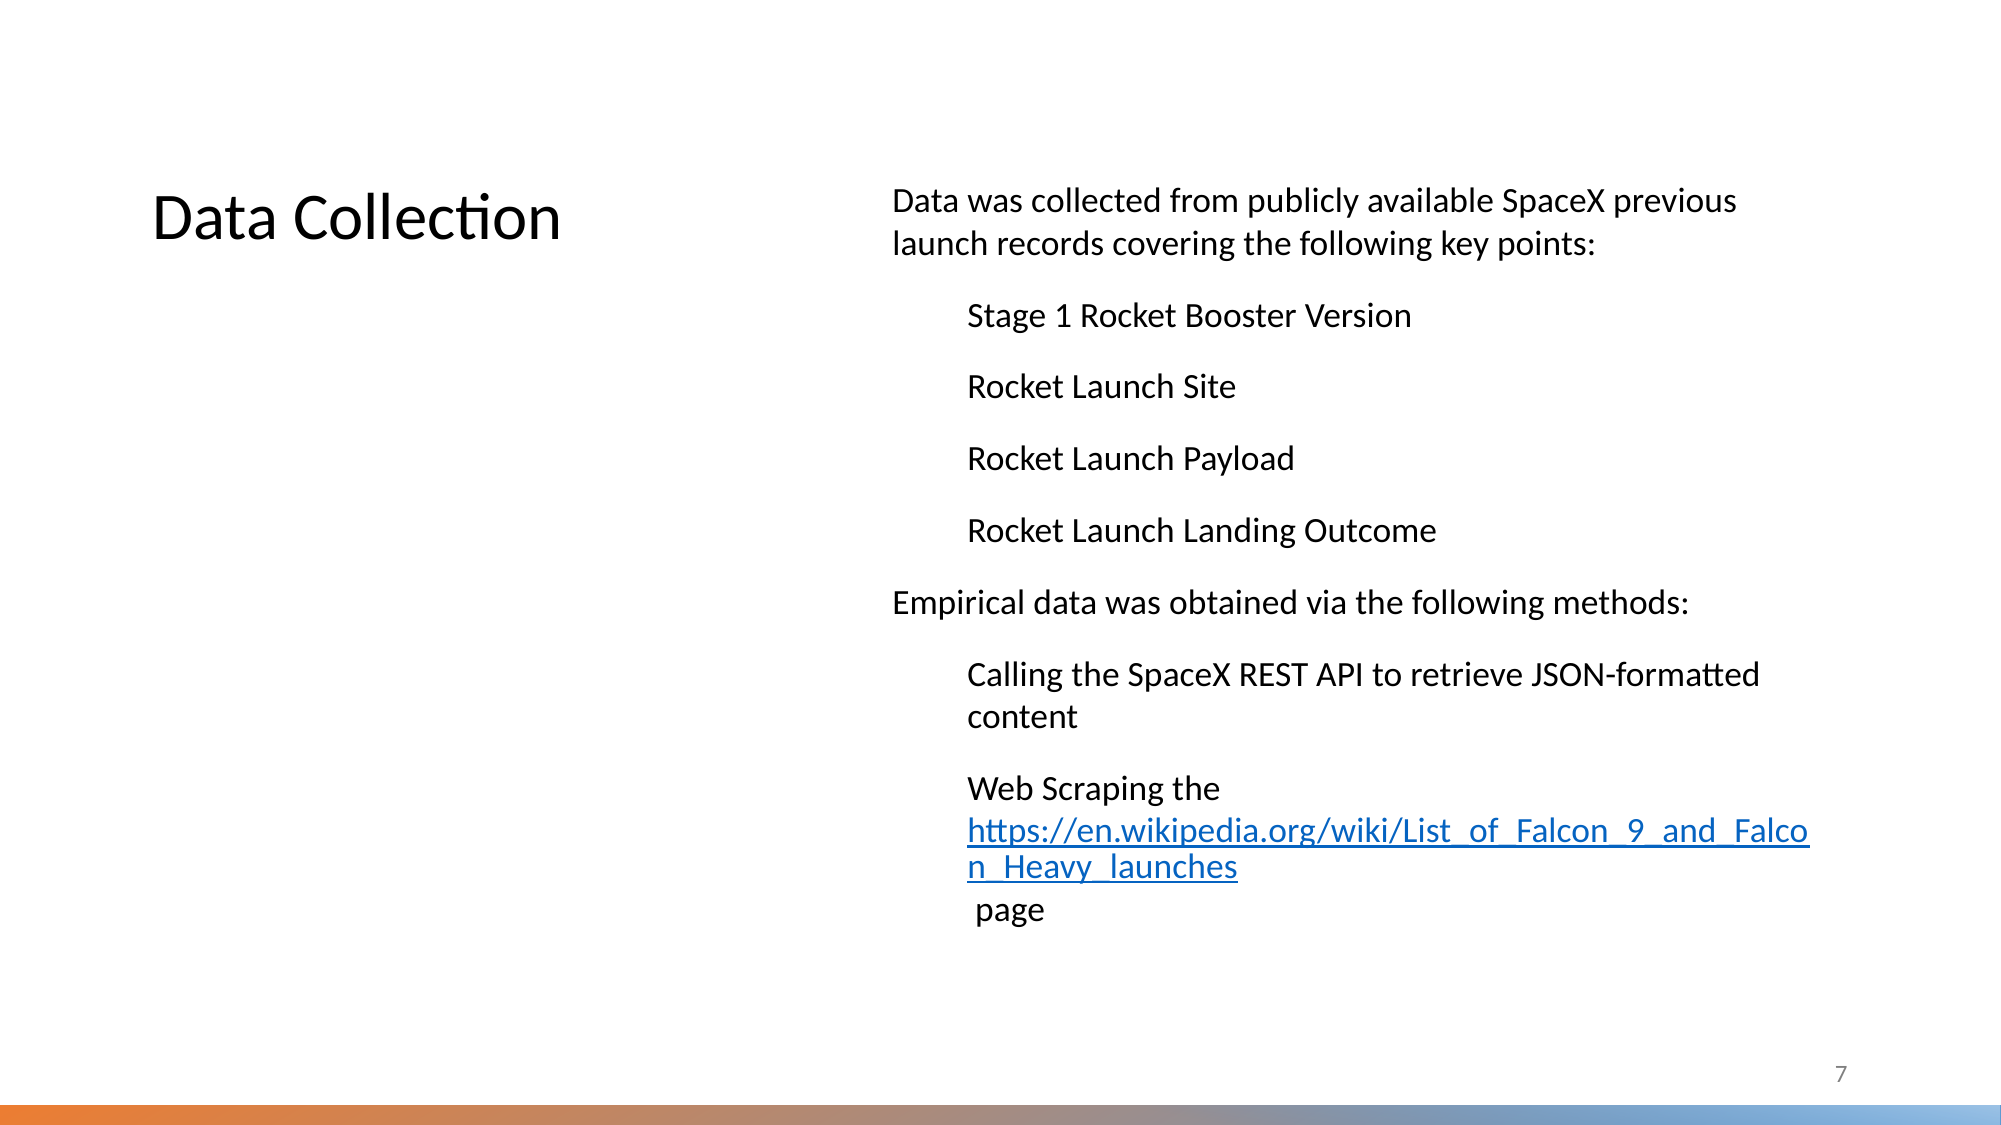

Data was collected from publicly available SpaceX previous launch records covering the following key points:
Stage 1 Rocket Booster Version
Rocket Launch Site
Rocket Launch Payload
Rocket Launch Landing Outcome
Empirical data was obtained via the following methods:
Calling the SpaceX REST API to retrieve JSON-formatted content
Web Scraping the https://en.wikipedia.org/wiki/List_of_Falcon_9_and_Falcon_Heavy_launches page
Data Collection
7